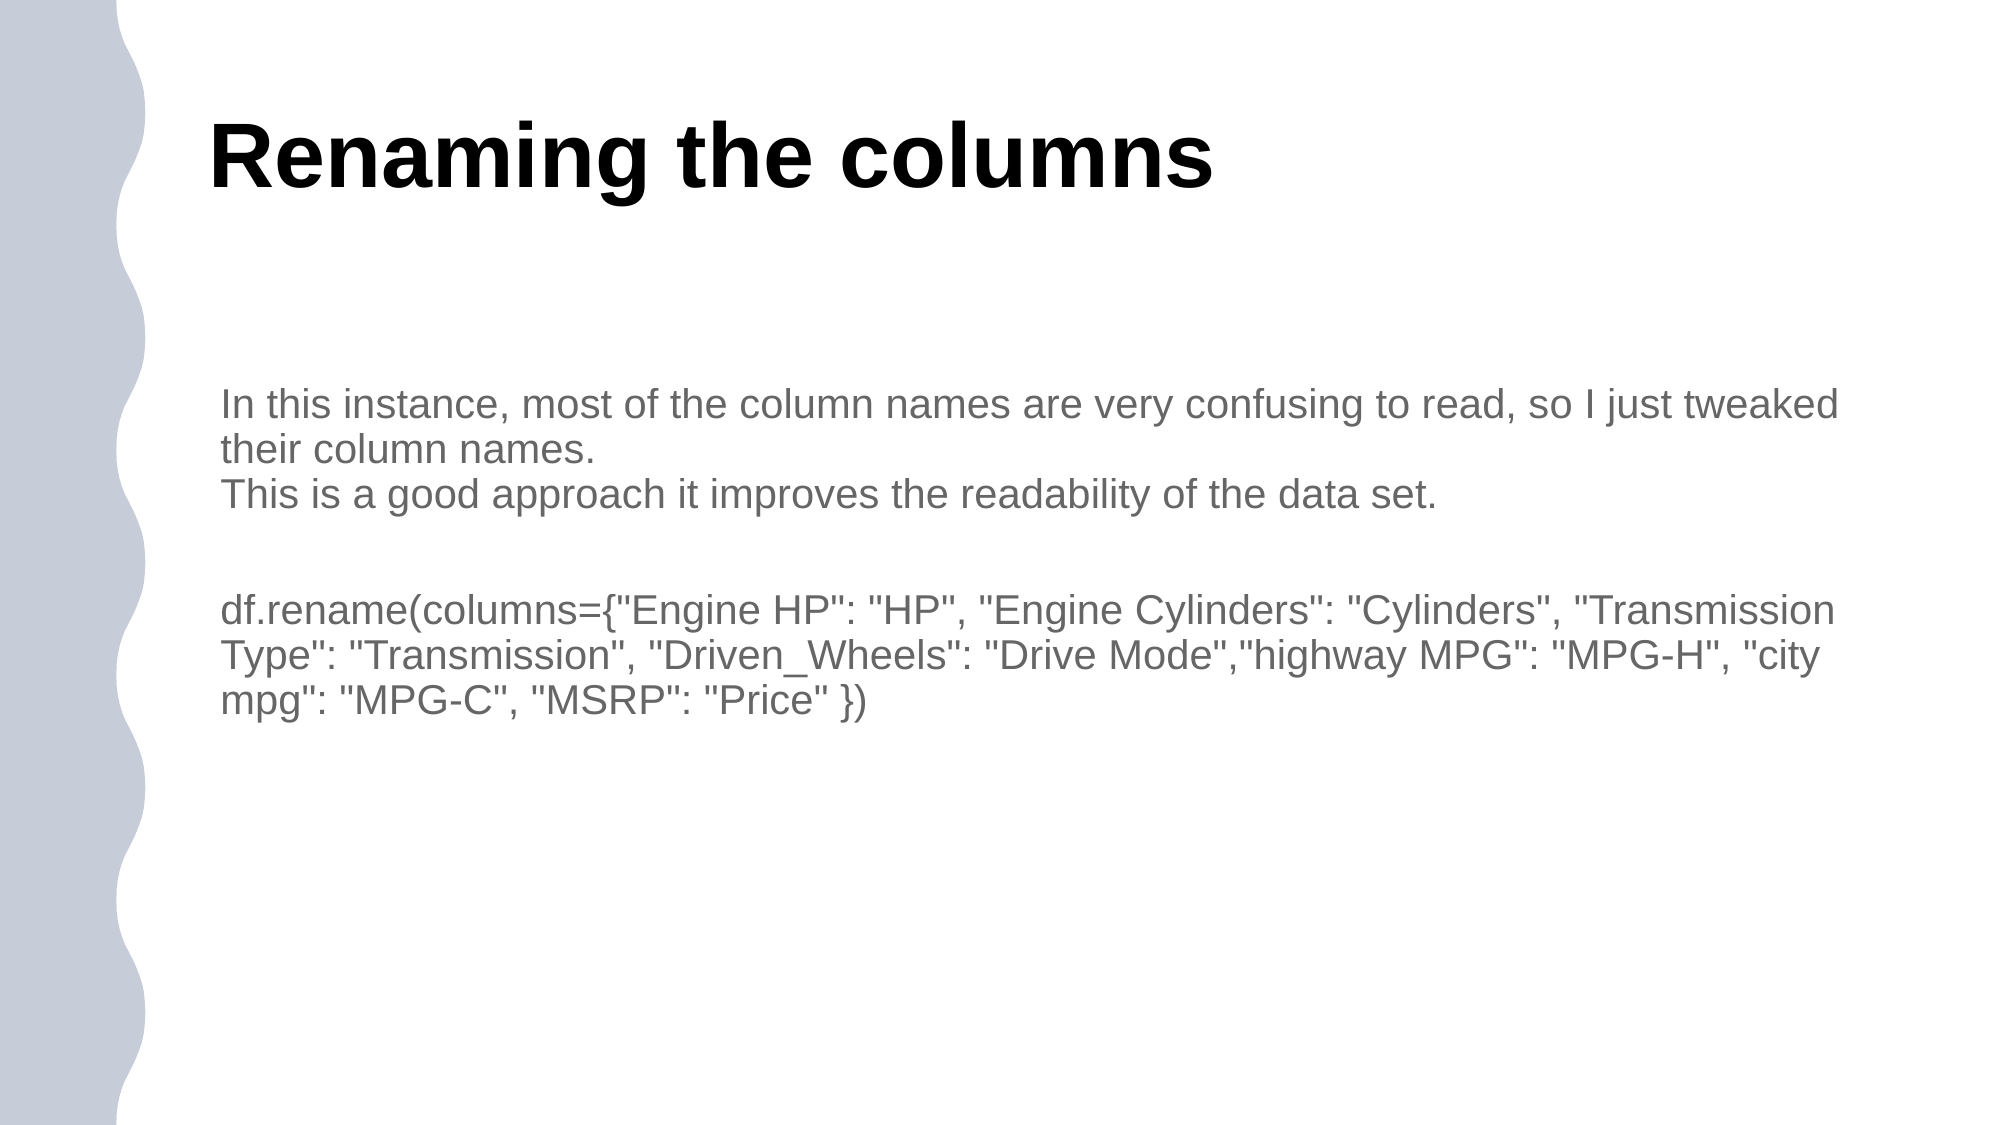

# Renaming the columns
In this instance, most of the column names are very confusing to read, so I just tweaked their column names.
This is a good approach it improves the readability of the data set.
df.rename(columns={"Engine HP": "HP", "Engine Cylinders": "Cylinders", "Transmission Type": "Transmission", "Driven_Wheels": "Drive Mode","highway MPG": "MPG-H", "city mpg": "MPG-C", "MSRP": "Price" })